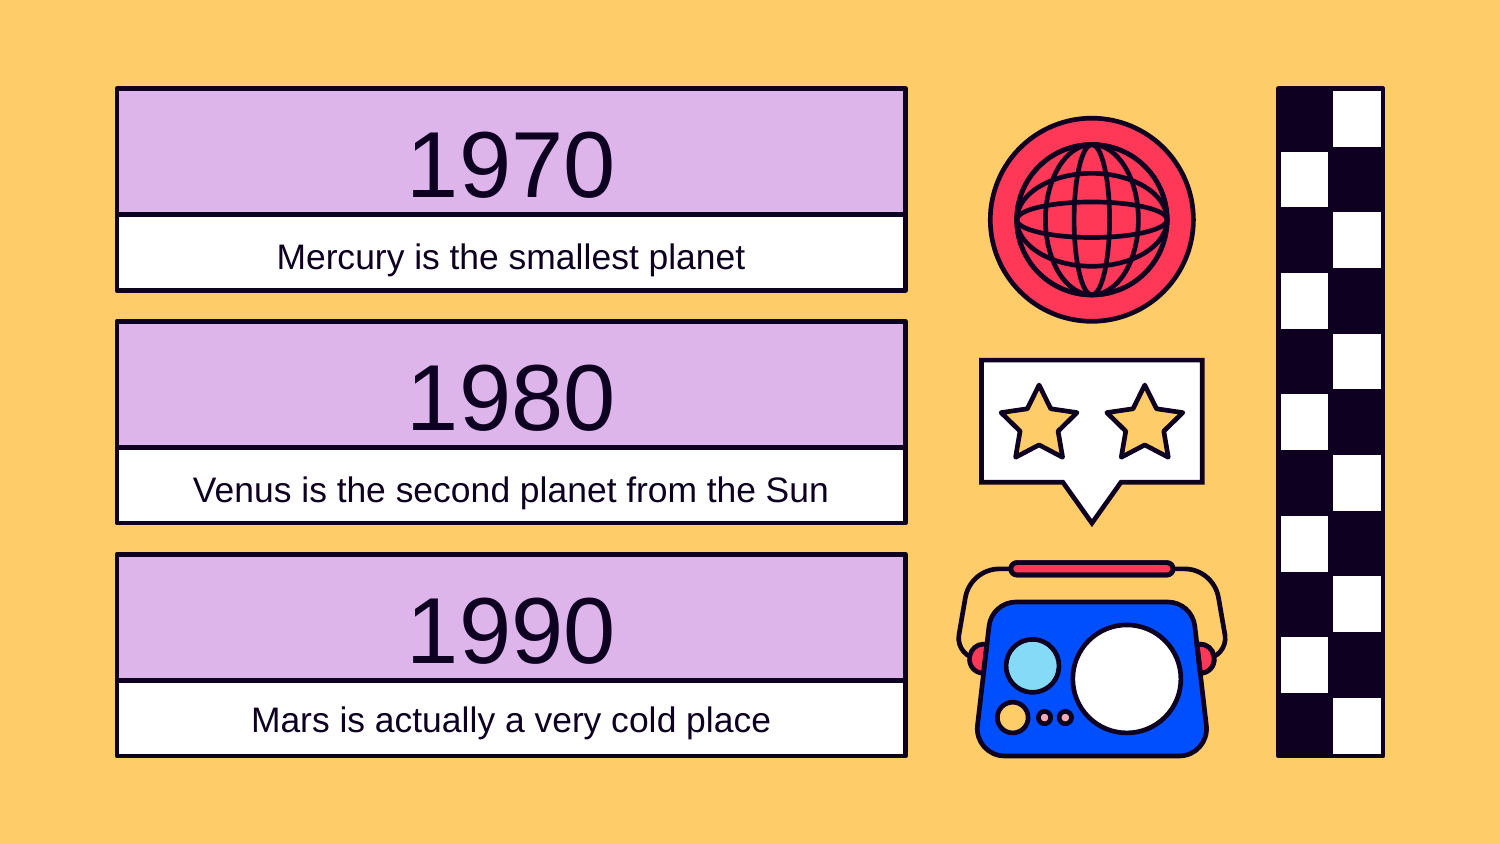

# 1970

Mercury is the smallest planet
1980

Venus is the second planet from the Sun
1990

Mars is actually a very cold place